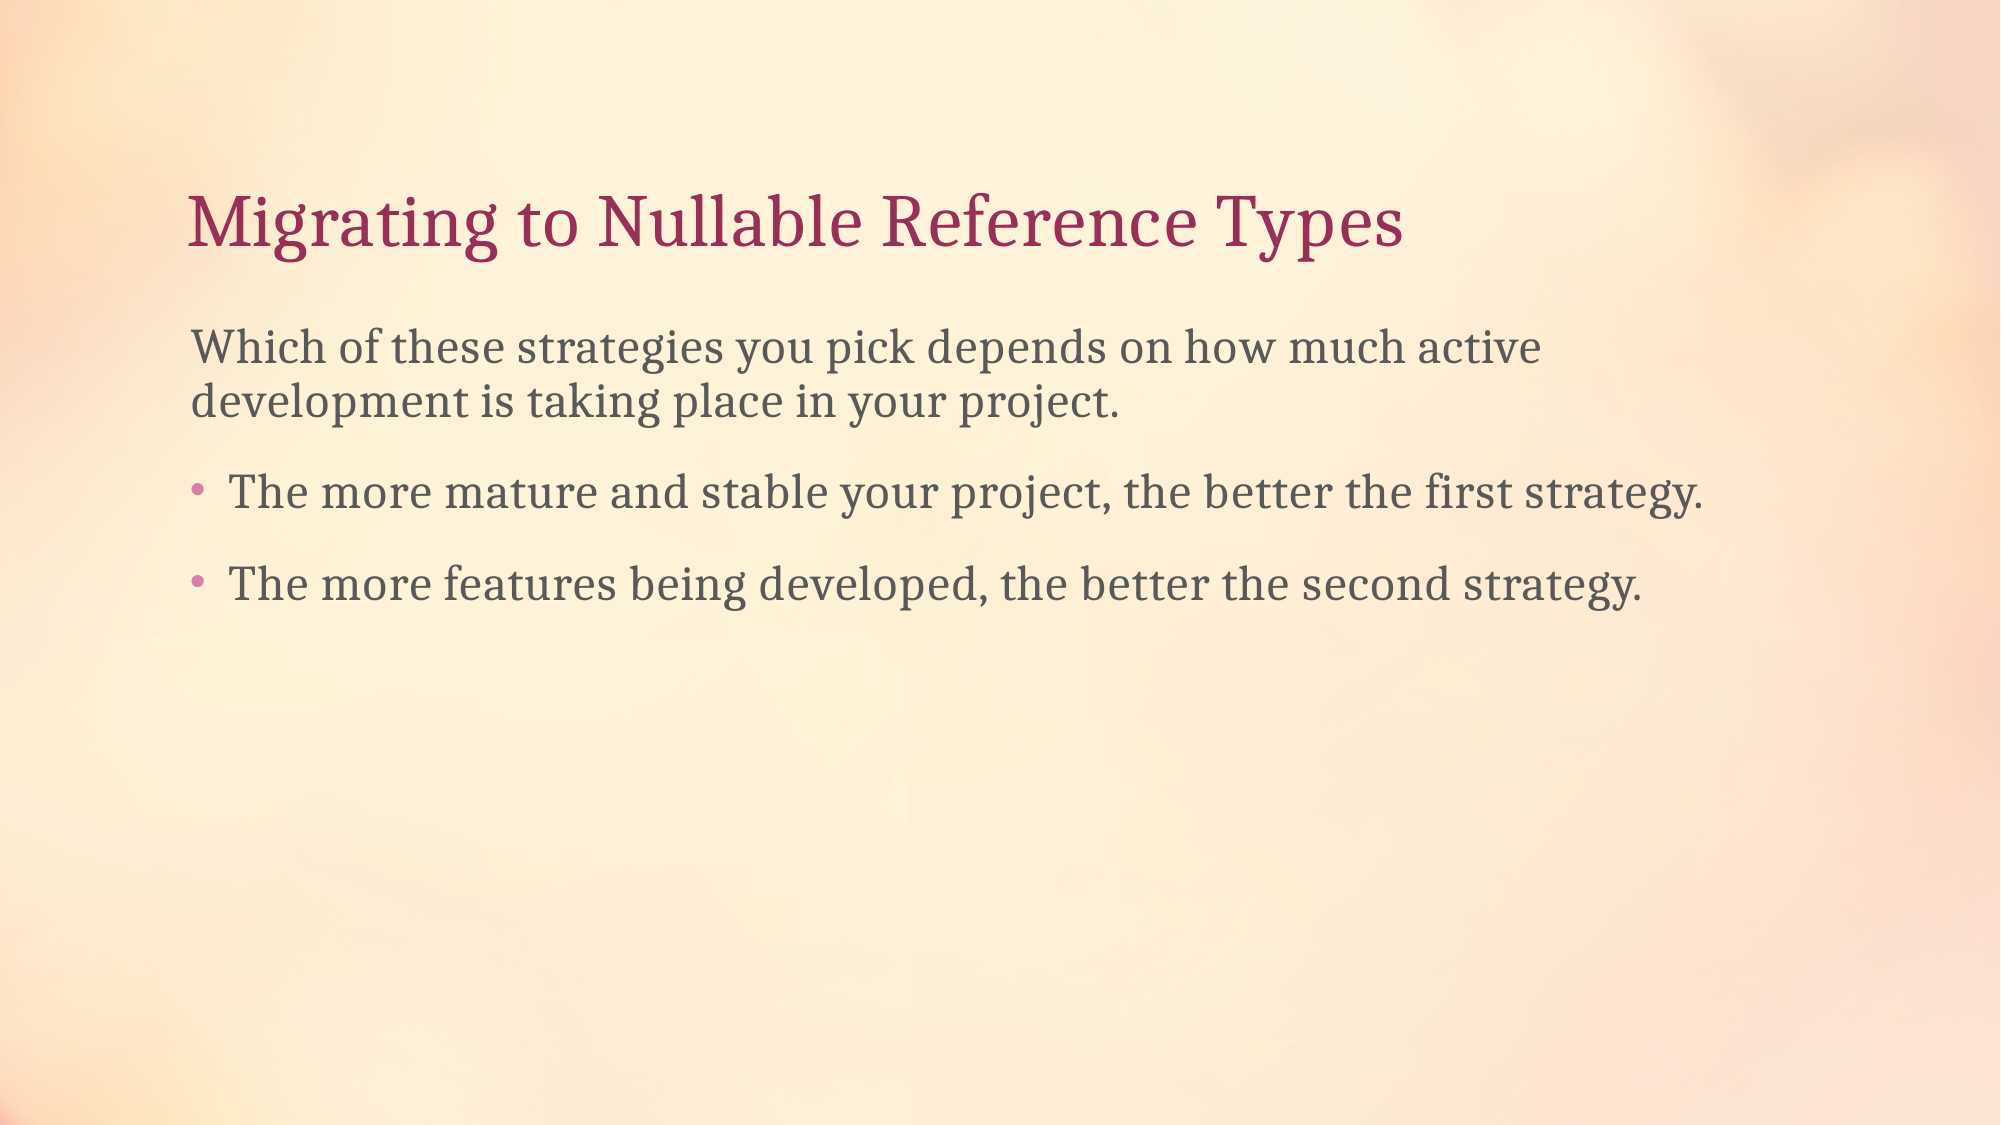

# Migrating to Nullable Reference Types
Which of these strategies you pick depends on how much active development is taking place in your project.
The more mature and stable your project, the better the first strategy.
The more features being developed, the better the second strategy.